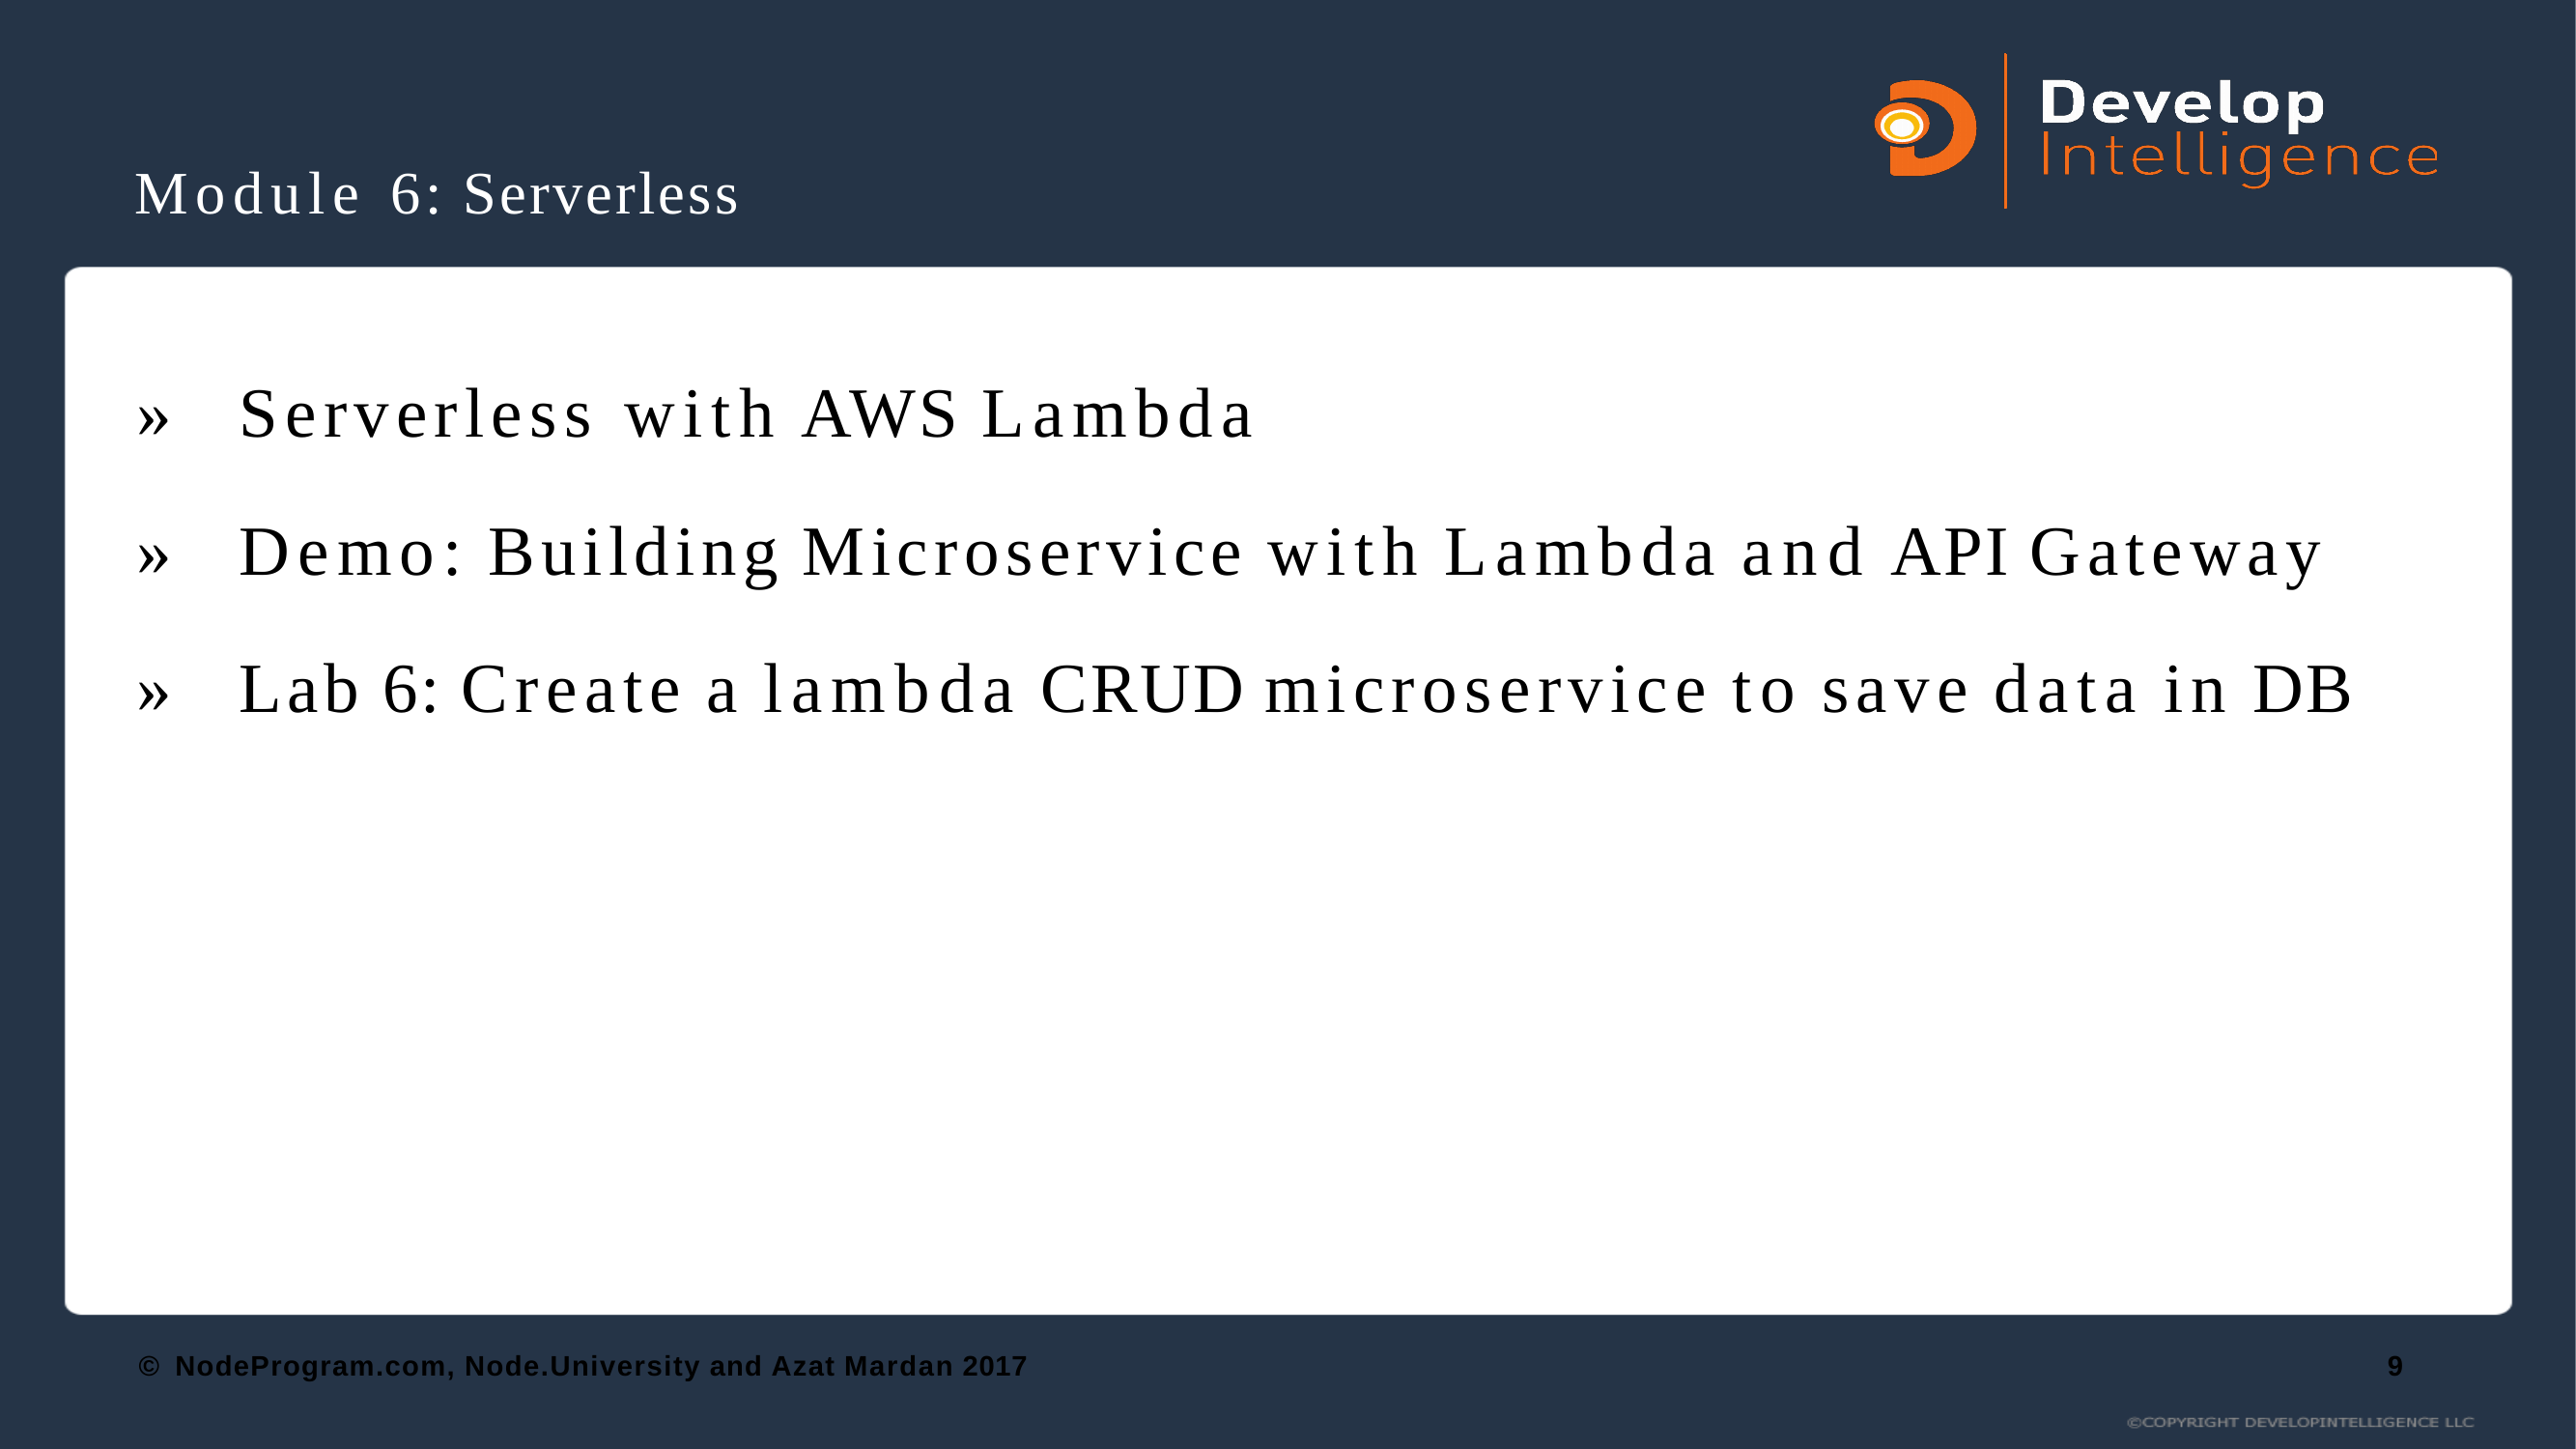

# Module 6: Serverless
»	Serverless with AWS Lambda
»	Demo: Building Microservice with Lambda and API Gateway
»	Lab 6: Create a lambda CRUD microservice to save data in DB
© NodeProgram.com, Node.University and Azat Mardan 2017
9